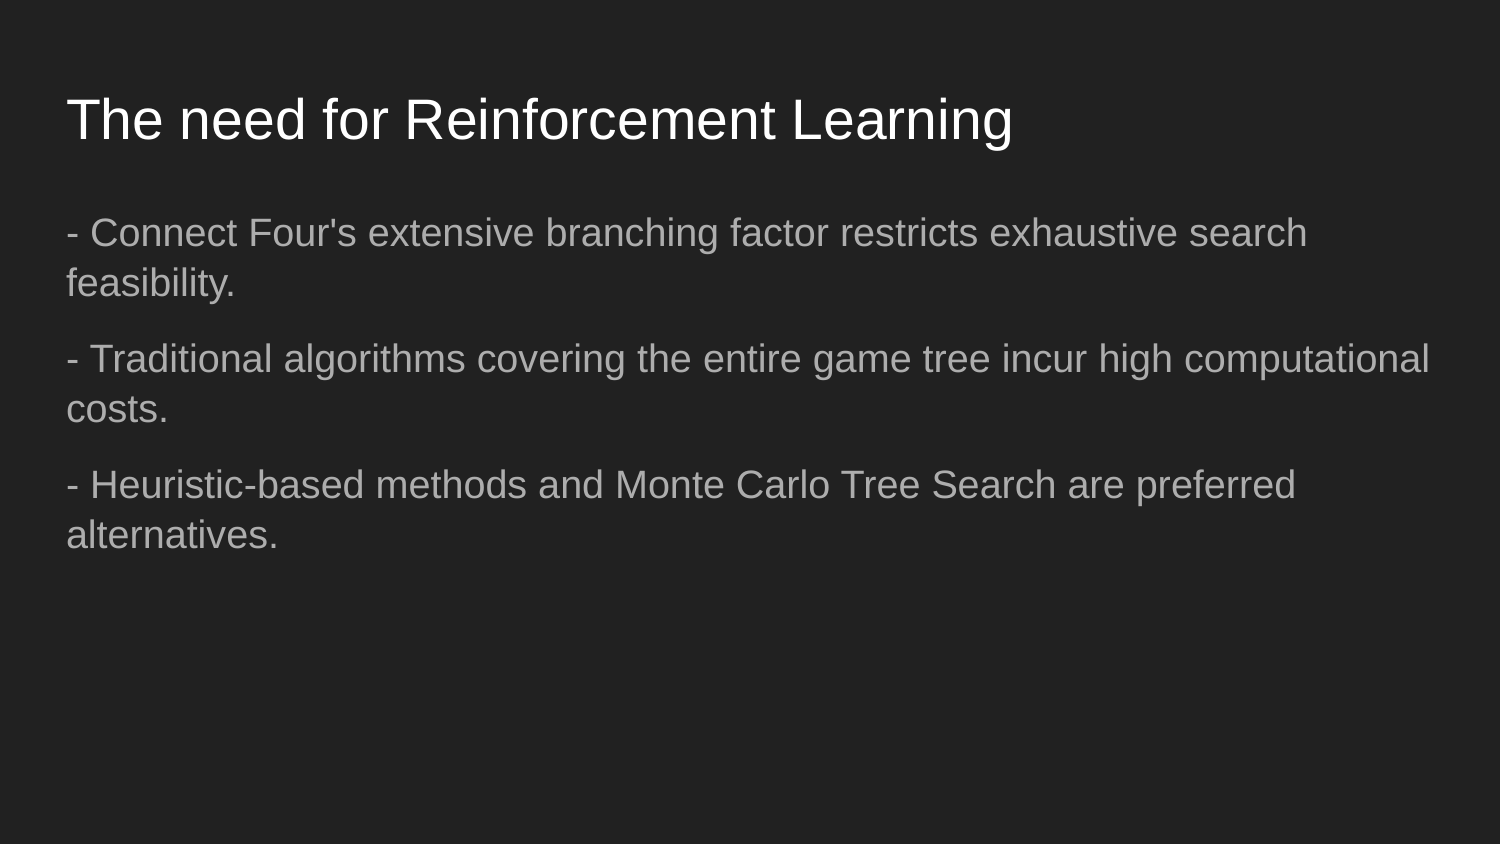

# The need for Reinforcement Learning
- Connect Four's extensive branching factor restricts exhaustive search feasibility.
- Traditional algorithms covering the entire game tree incur high computational costs.
- Heuristic-based methods and Monte Carlo Tree Search are preferred alternatives.